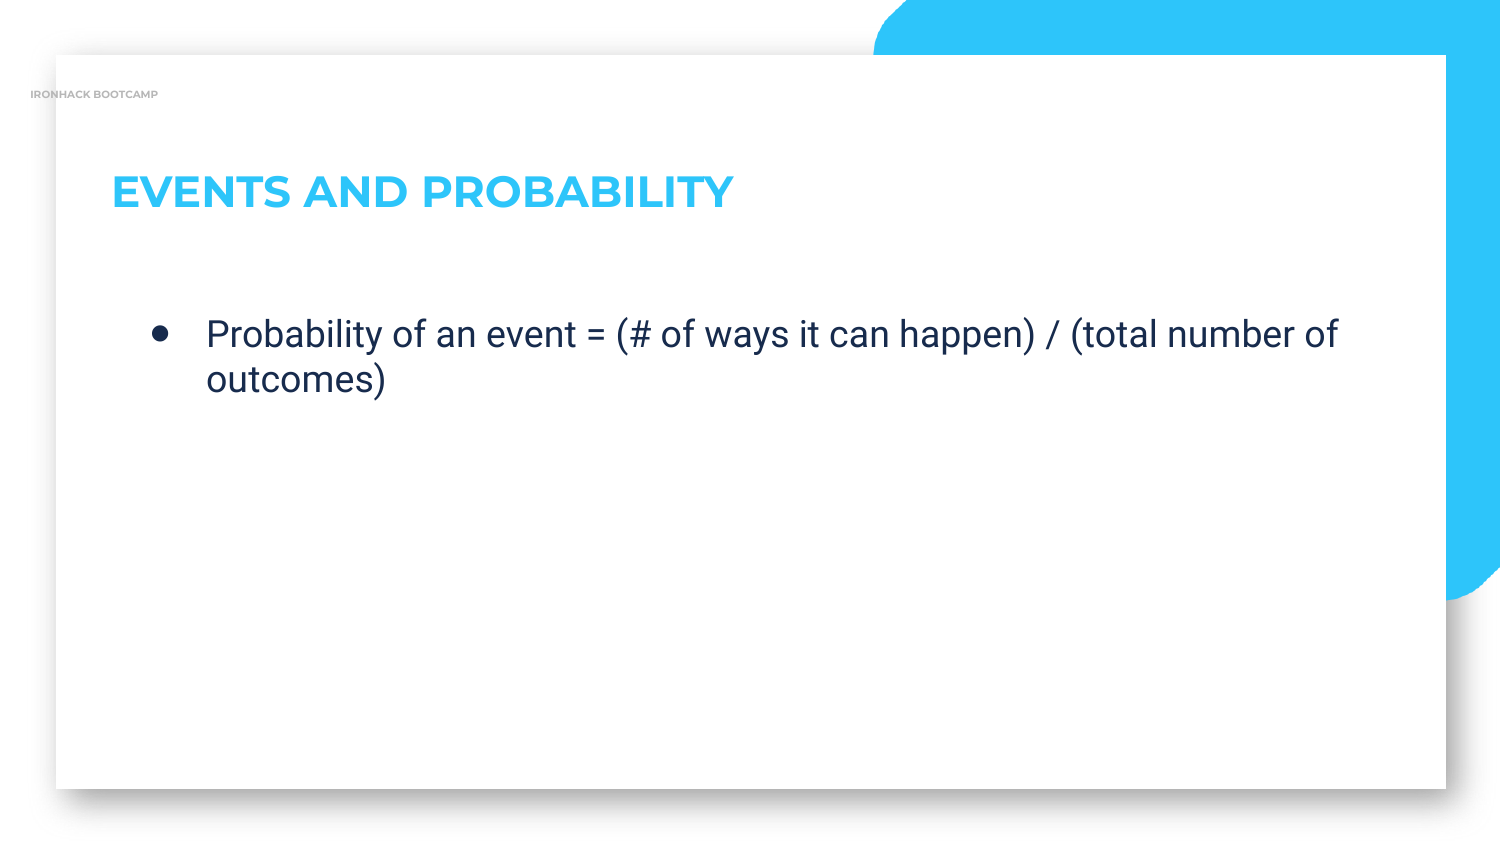

IRONHACK BOOTCAMP
EVENTS AND PROBABILITY

Probability of an event = (# of ways it can happen) / (total number of outcomes)